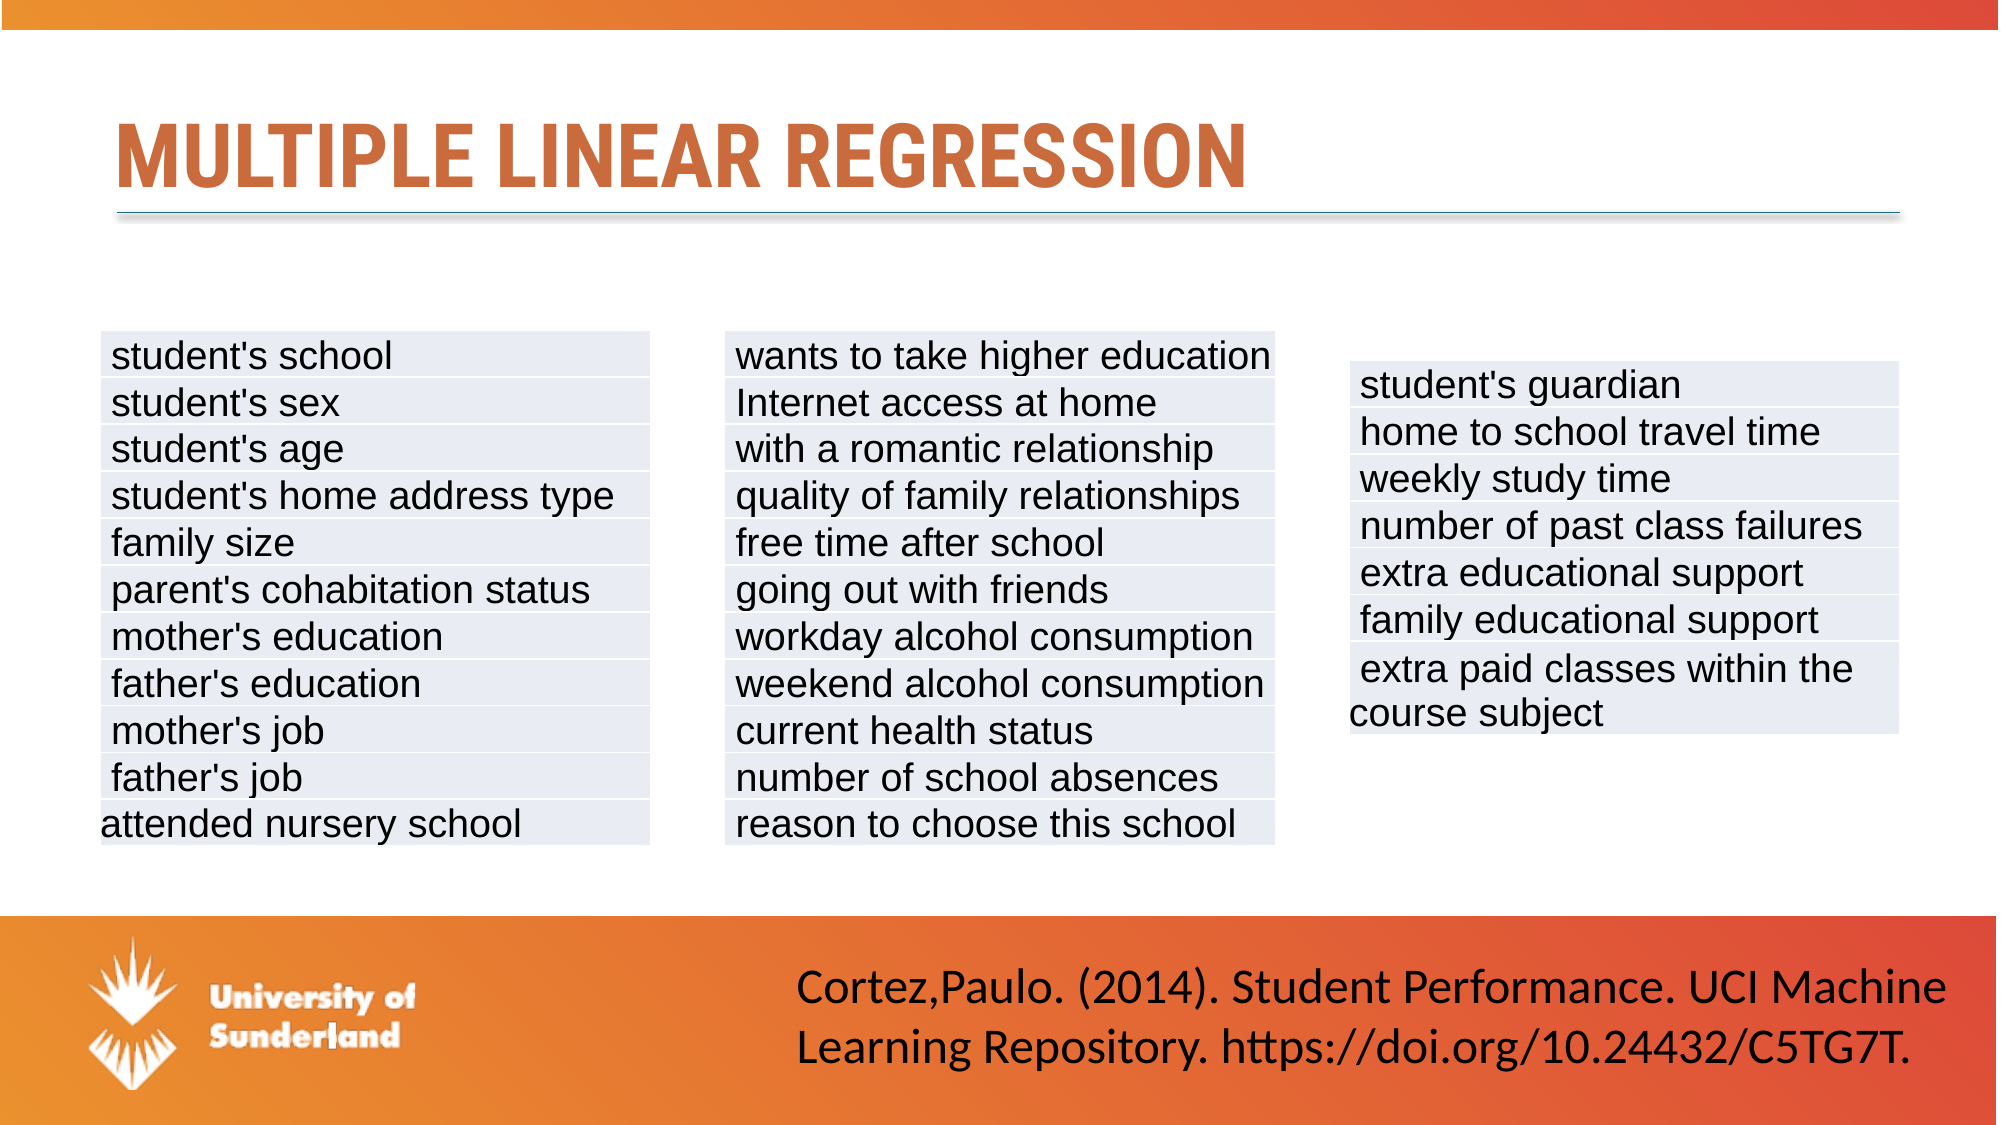

# Multiple linear regression
| wants to take higher education |
| --- |
| Internet access at home |
| with a romantic relationship |
| quality of family relationships |
| free time after school |
| going out with friends |
| workday alcohol consumption |
| weekend alcohol consumption |
| current health status |
| number of school absences |
| reason to choose this school |
| student's school |
| --- |
| student's sex |
| student's age |
| student's home address type |
| family size |
| parent's cohabitation status |
| mother's education |
| father's education |
| mother's job |
| father's job |
| attended nursery school |
| student's guardian |
| --- |
| home to school travel time |
| weekly study time |
| number of past class failures |
| extra educational support |
| family educational support |
| extra paid classes within the course subject |
Cortez,Paulo. (2014). Student Performance. UCI Machine Learning Repository. https://doi.org/10.24432/C5TG7T.